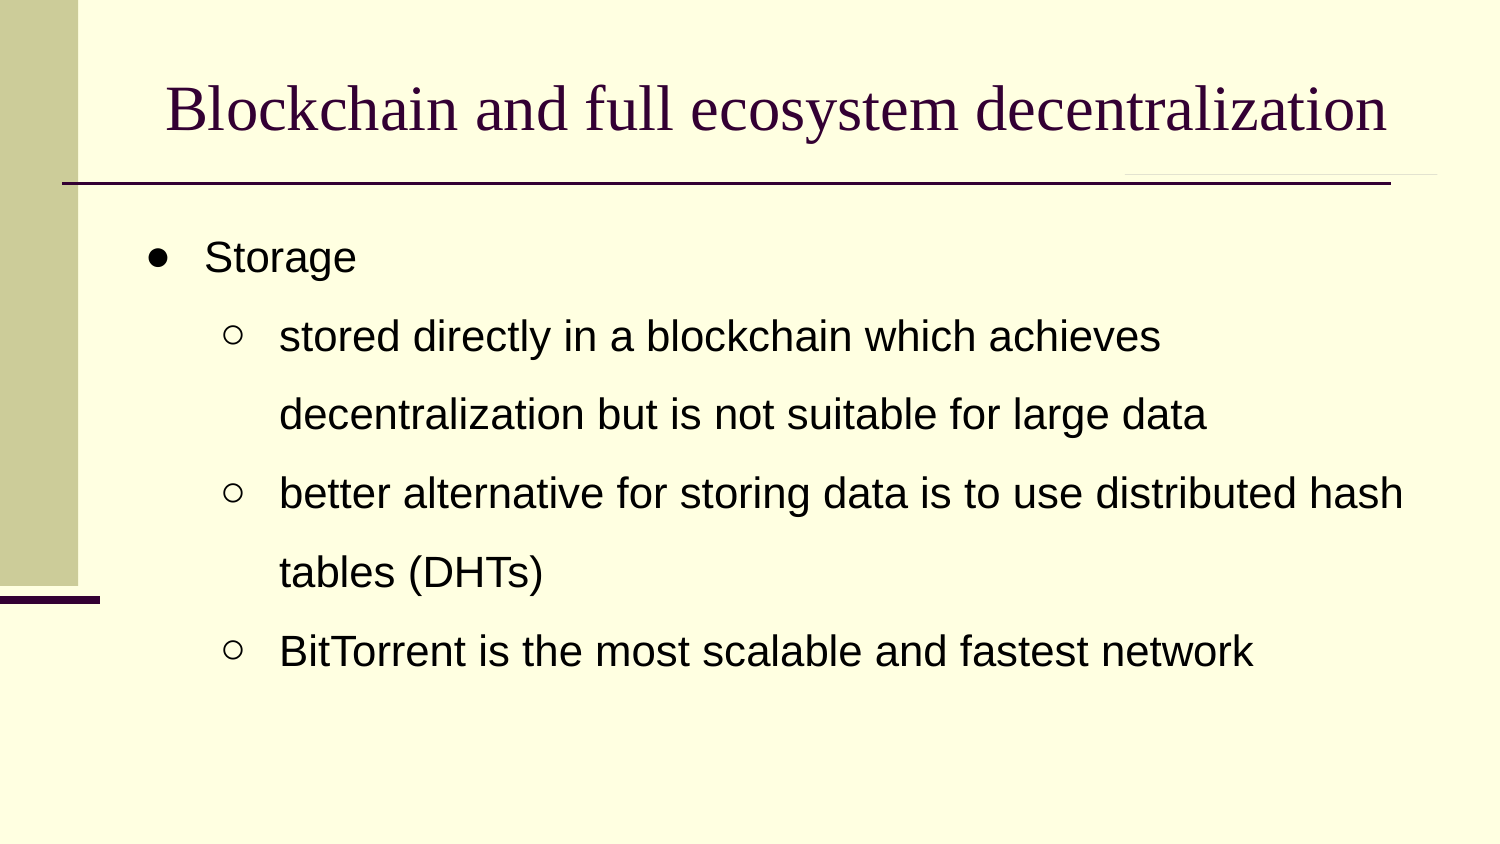

# Blockchain and full ecosystem decentralization
Storage
stored directly in a blockchain which achieves decentralization but is not suitable for large data
better alternative for storing data is to use distributed hash tables (DHTs)
BitTorrent is the most scalable and fastest network